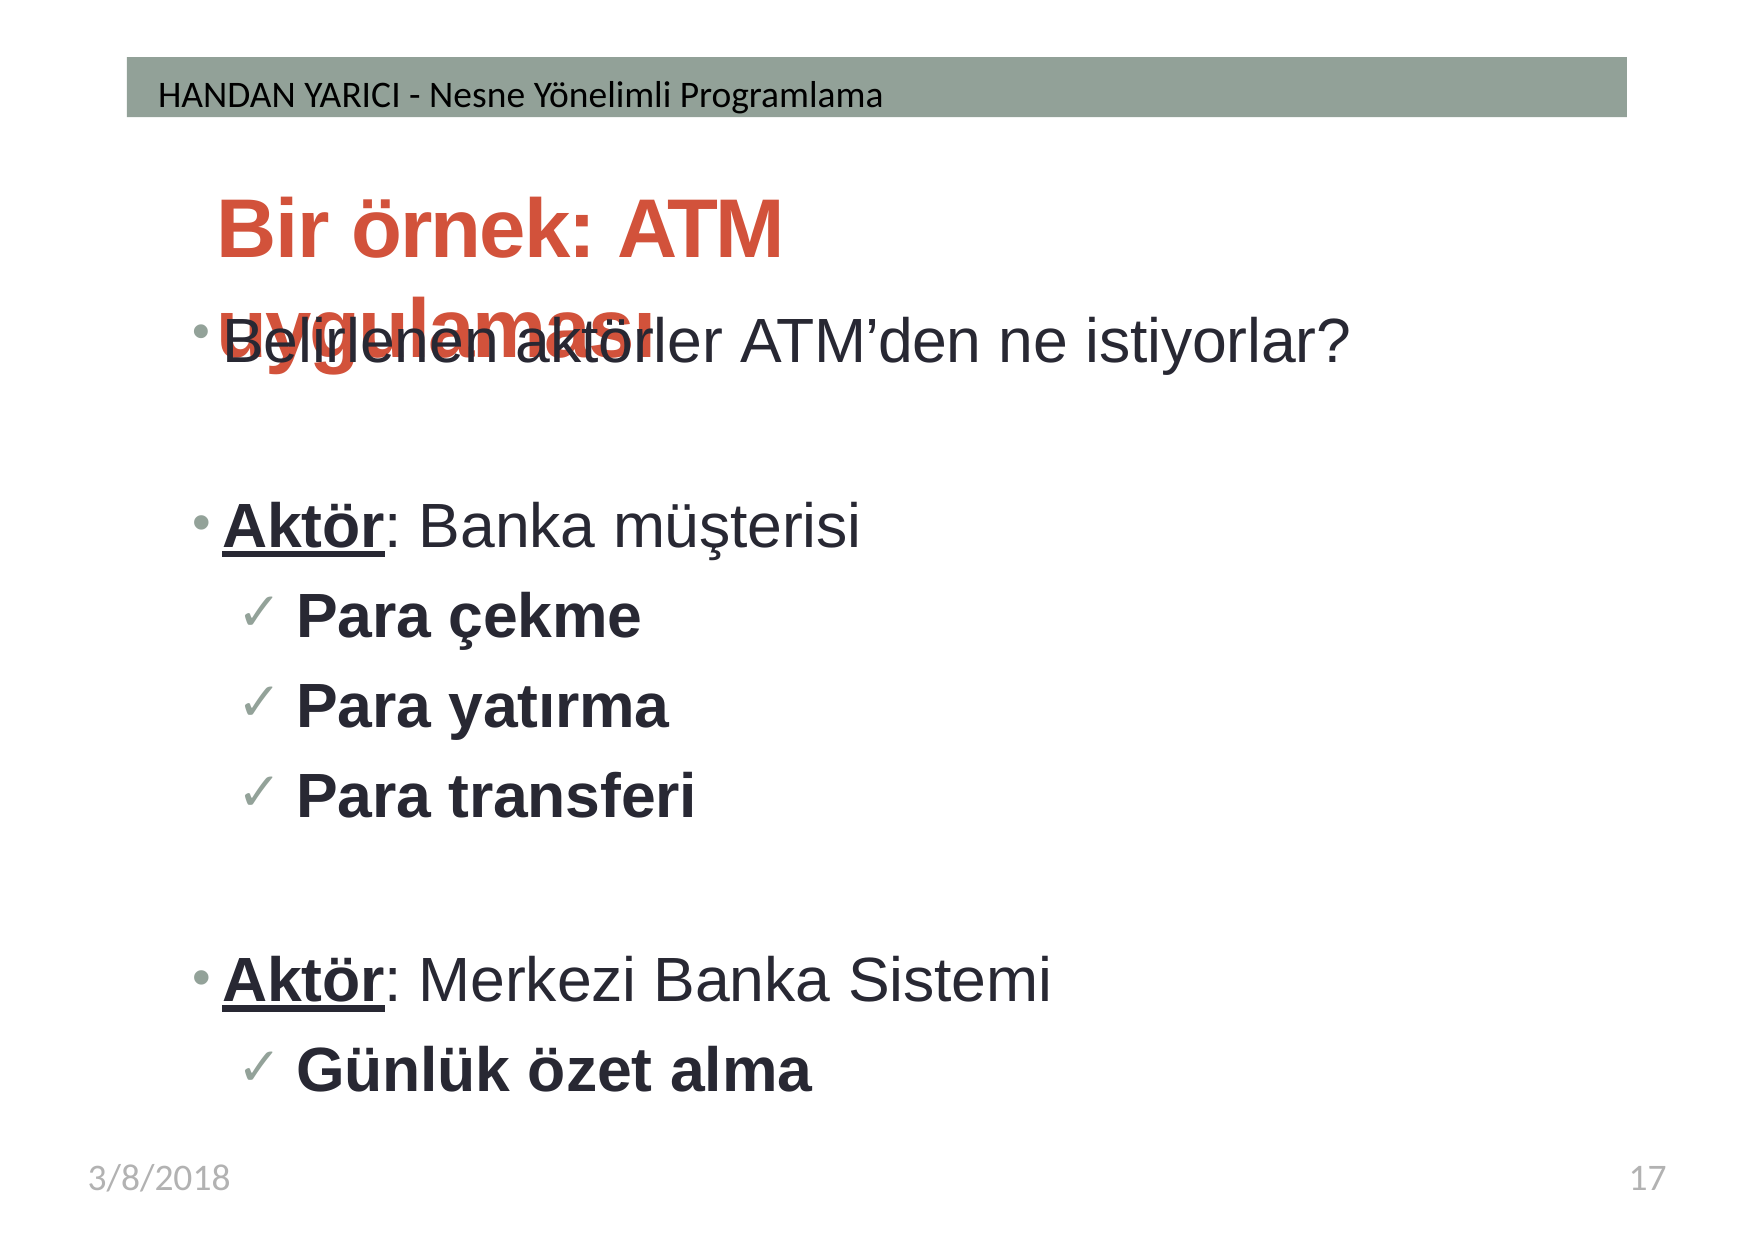

HANDAN YARICI - Nesne Yönelimli Programlama
# Bir örnek: ATM uygulaması
Belirlenen aktörler ATM’den ne istiyorlar?

Aktör: Banka müşterisi
Para çekme
Para yatırma
Para transferi

Aktör: Merkezi Banka Sistemi
Günlük özet alma
3/8/2018
17